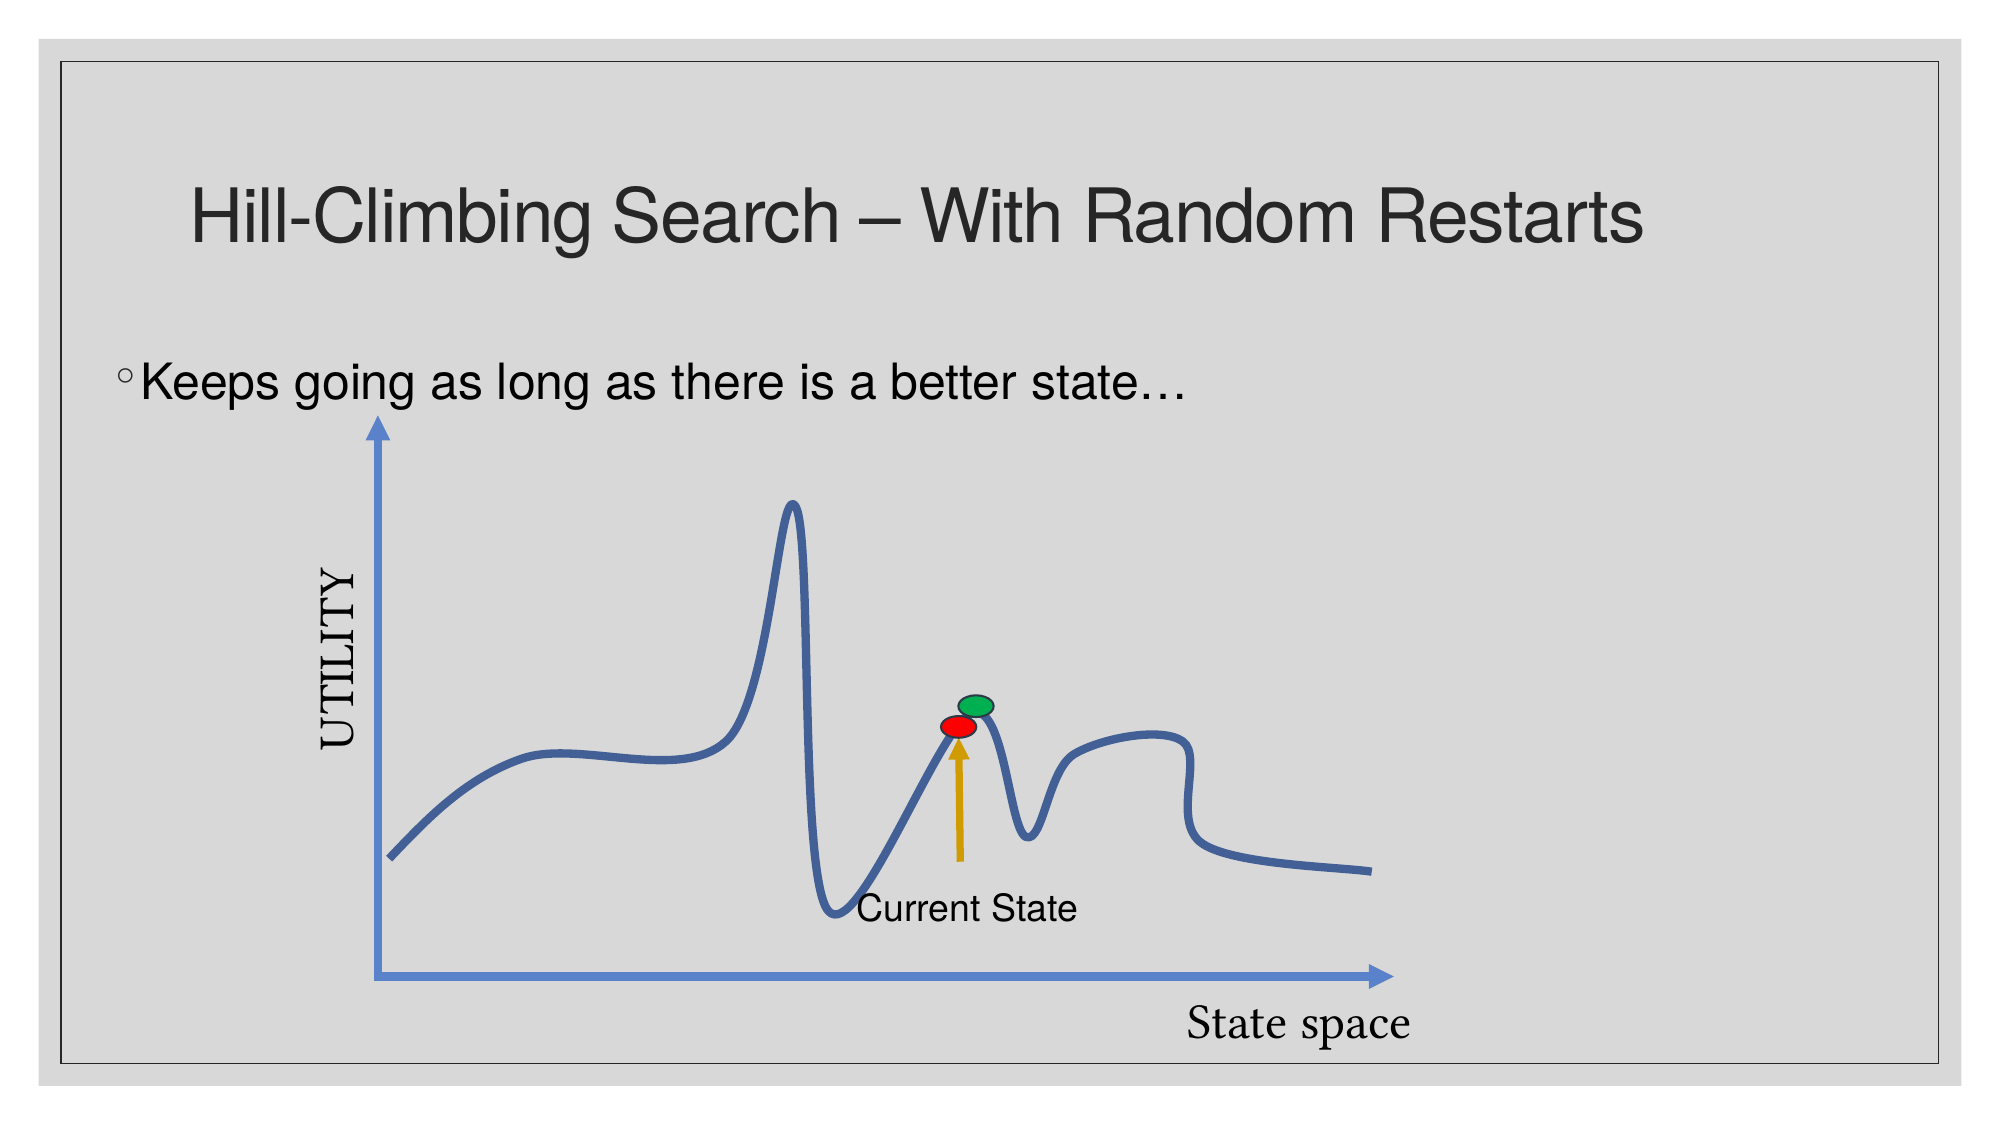

# Hill-Climbing Search – With Random Restarts
Keeps going as long as there is a better state…

UTILITY

Current State
State space